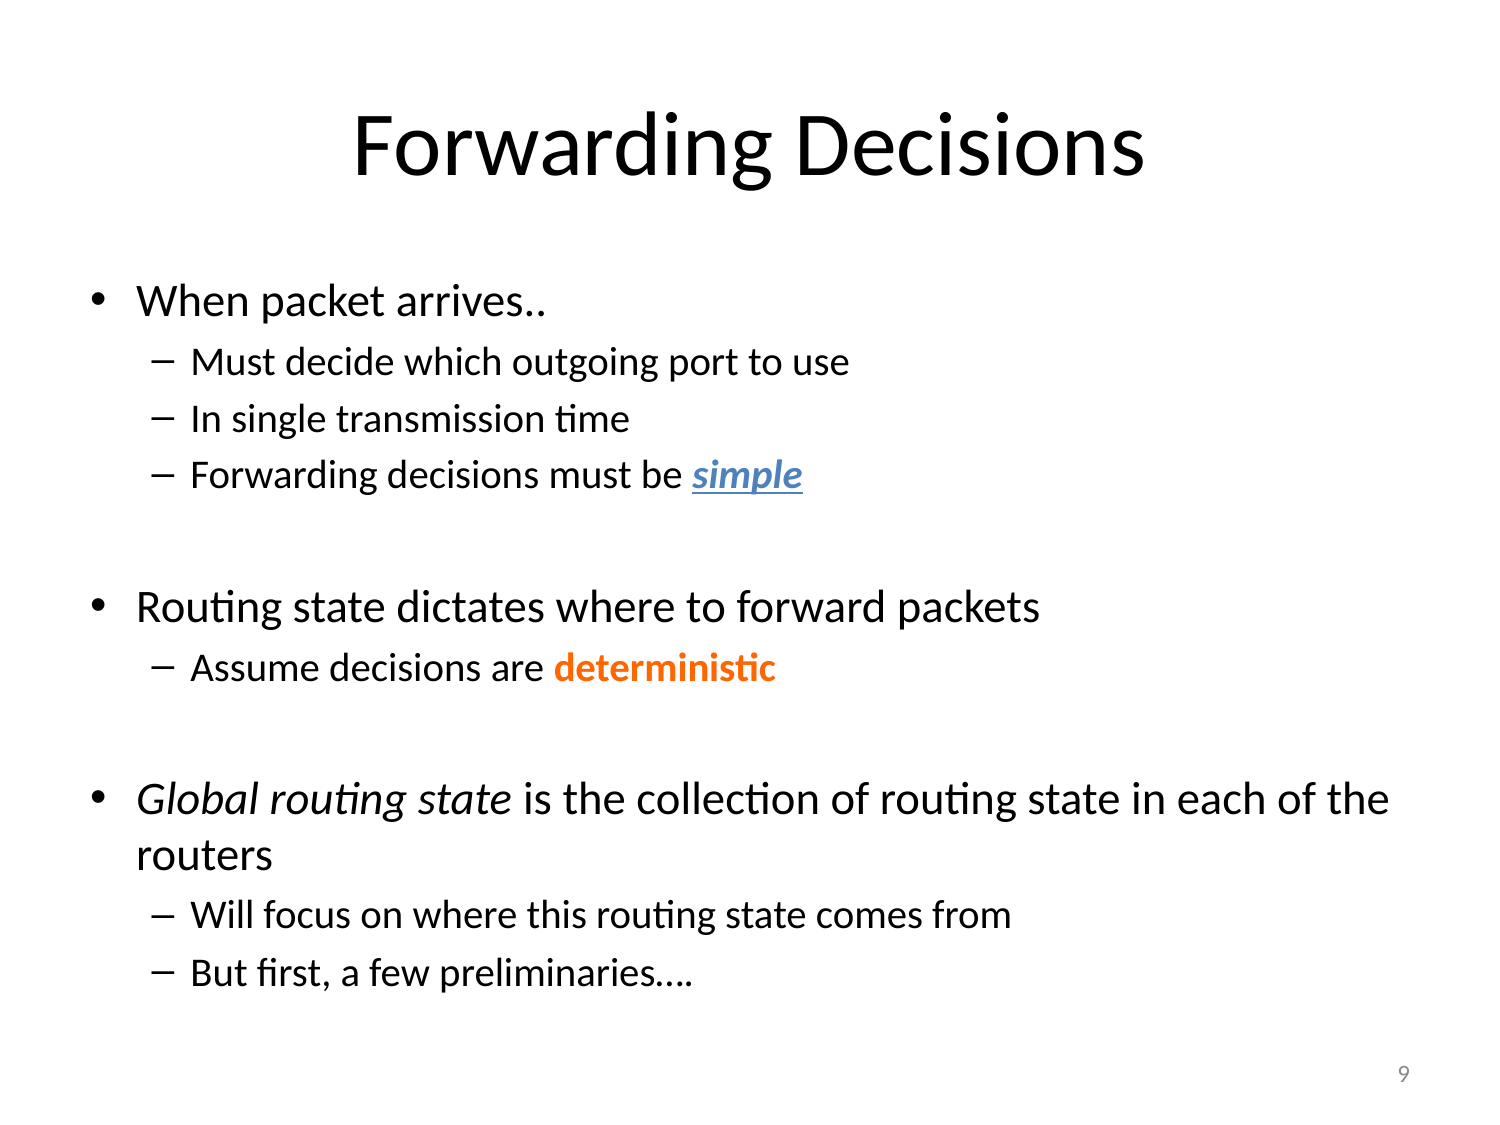

# Forwarding Decisions
When packet arrives..
Must decide which outgoing port to use
In single transmission time
Forwarding decisions must be simple

Routing state dictates where to forward packets
Assume decisions are deterministic

Global routing state is the collection of routing state in each of the routers
Will focus on where this routing state comes from
But first, a few preliminaries….

9